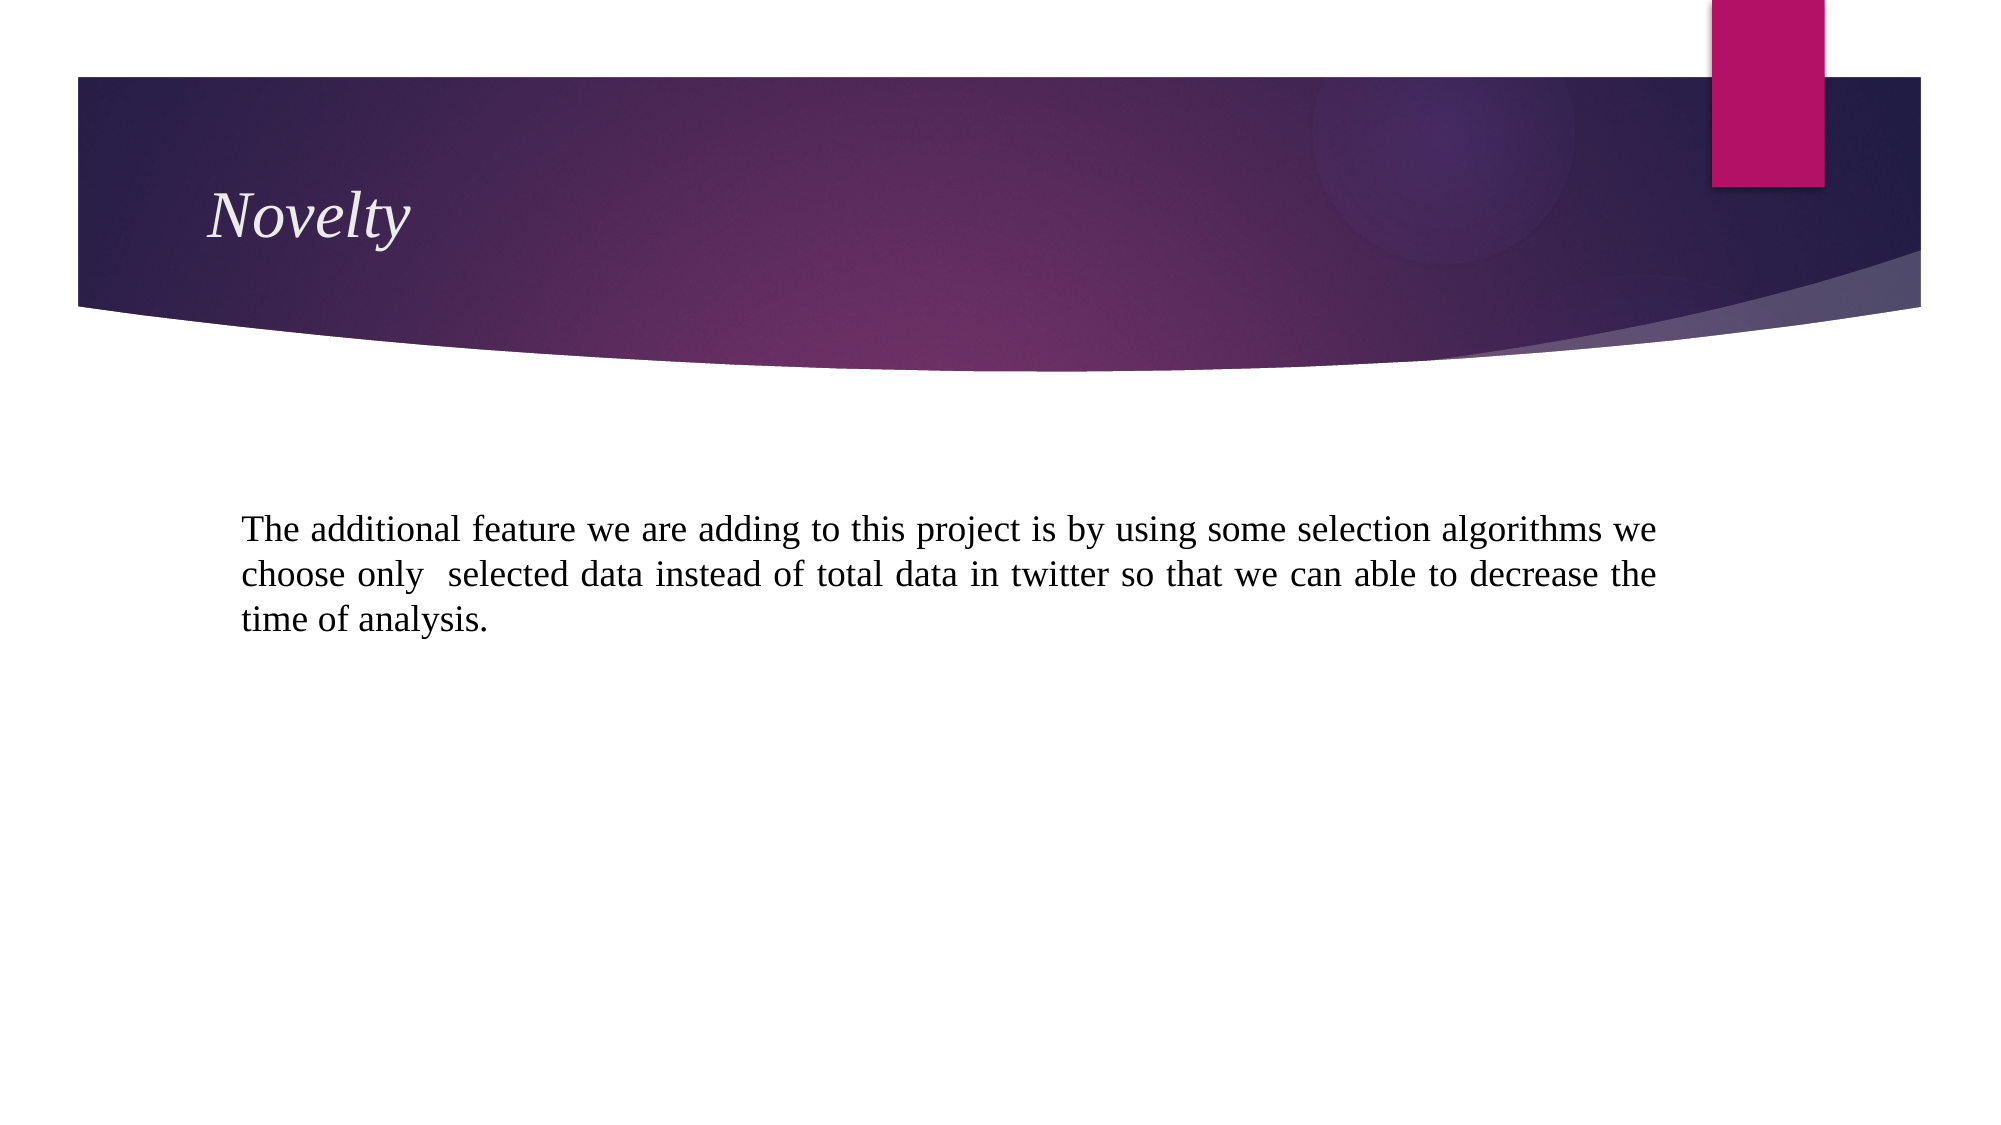

# Novelty
The additional feature we are adding to this project is by using some selection algorithms we choose only  selected data instead of total data in twitter so that we can able to decrease the time of analysis.